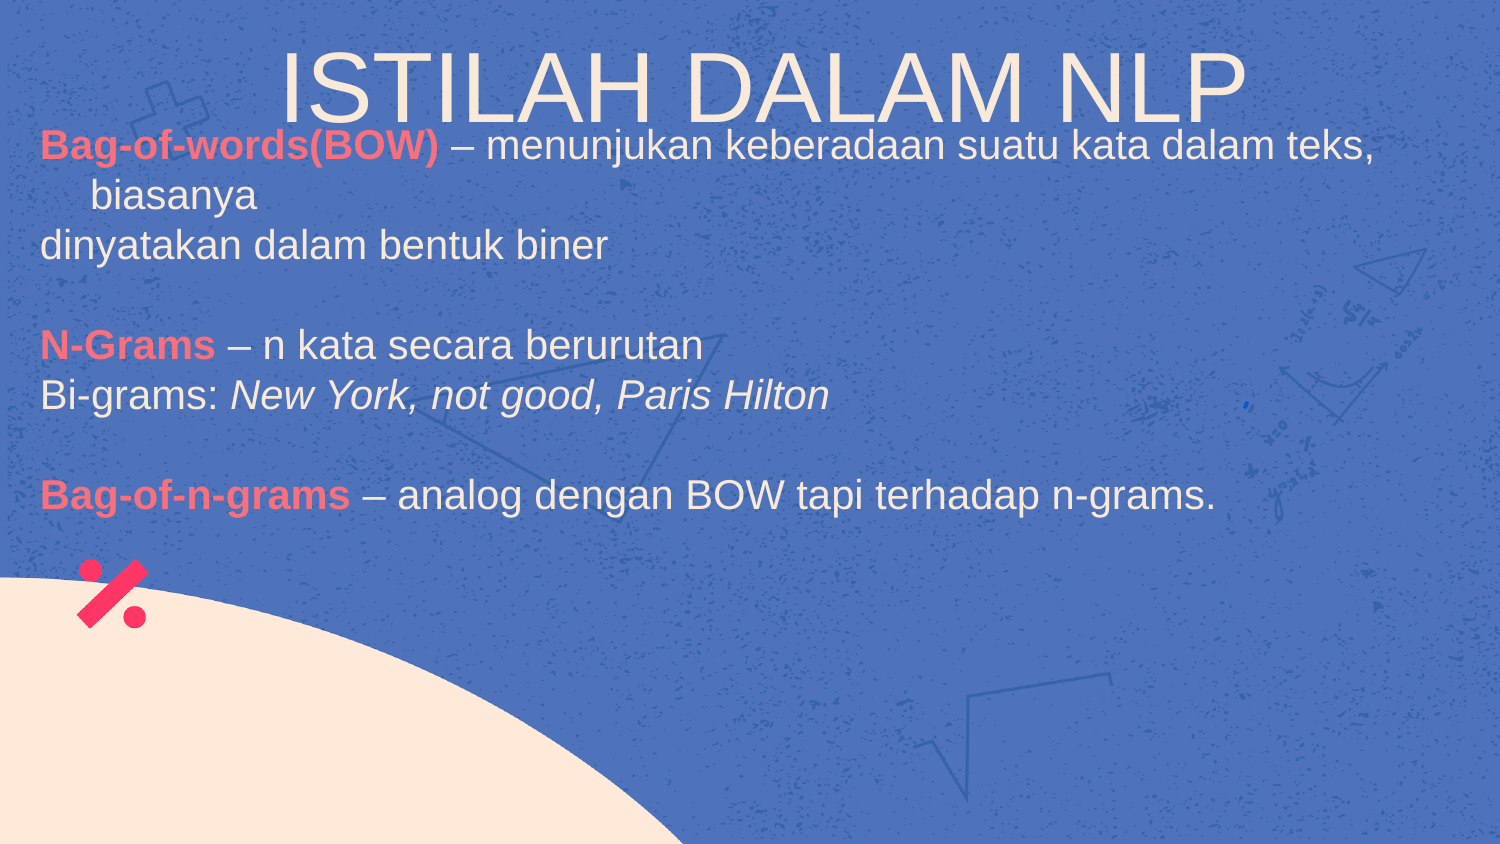

# ISTILAH DALAM NLP
Bag-of-words(BOW) – menunjukan keberadaan suatu kata dalam teks, biasanya
dinyatakan dalam bentuk biner

N-Grams – n kata secara berurutan
Bi-grams: New York, not good, Paris Hilton

Bag-of-n-grams – analog dengan BOW tapi terhadap n-grams.